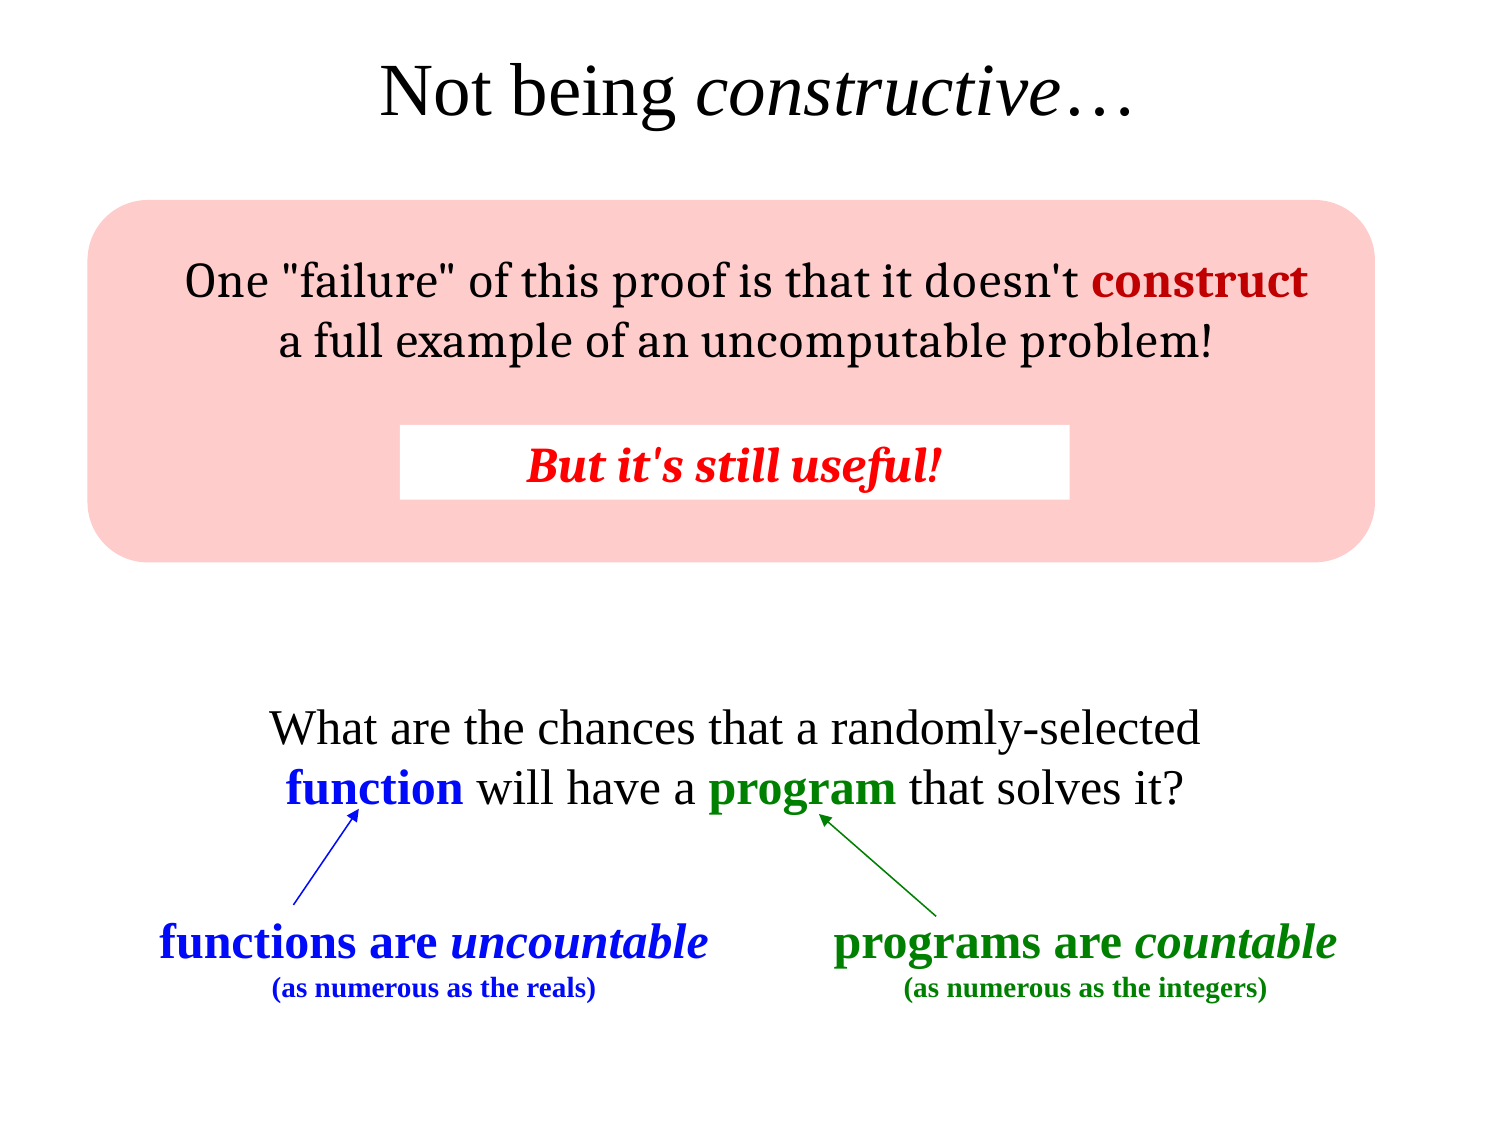

Not being constructive…

One "failure" of this proof is that it doesn't construct a full example of an uncomputable problem!
But it's still useful!
What are the chances that a randomly-selected function will have a program that solves it?

functions are uncountable
(as numerous as the reals)
programs are countable
(as numerous as the integers)